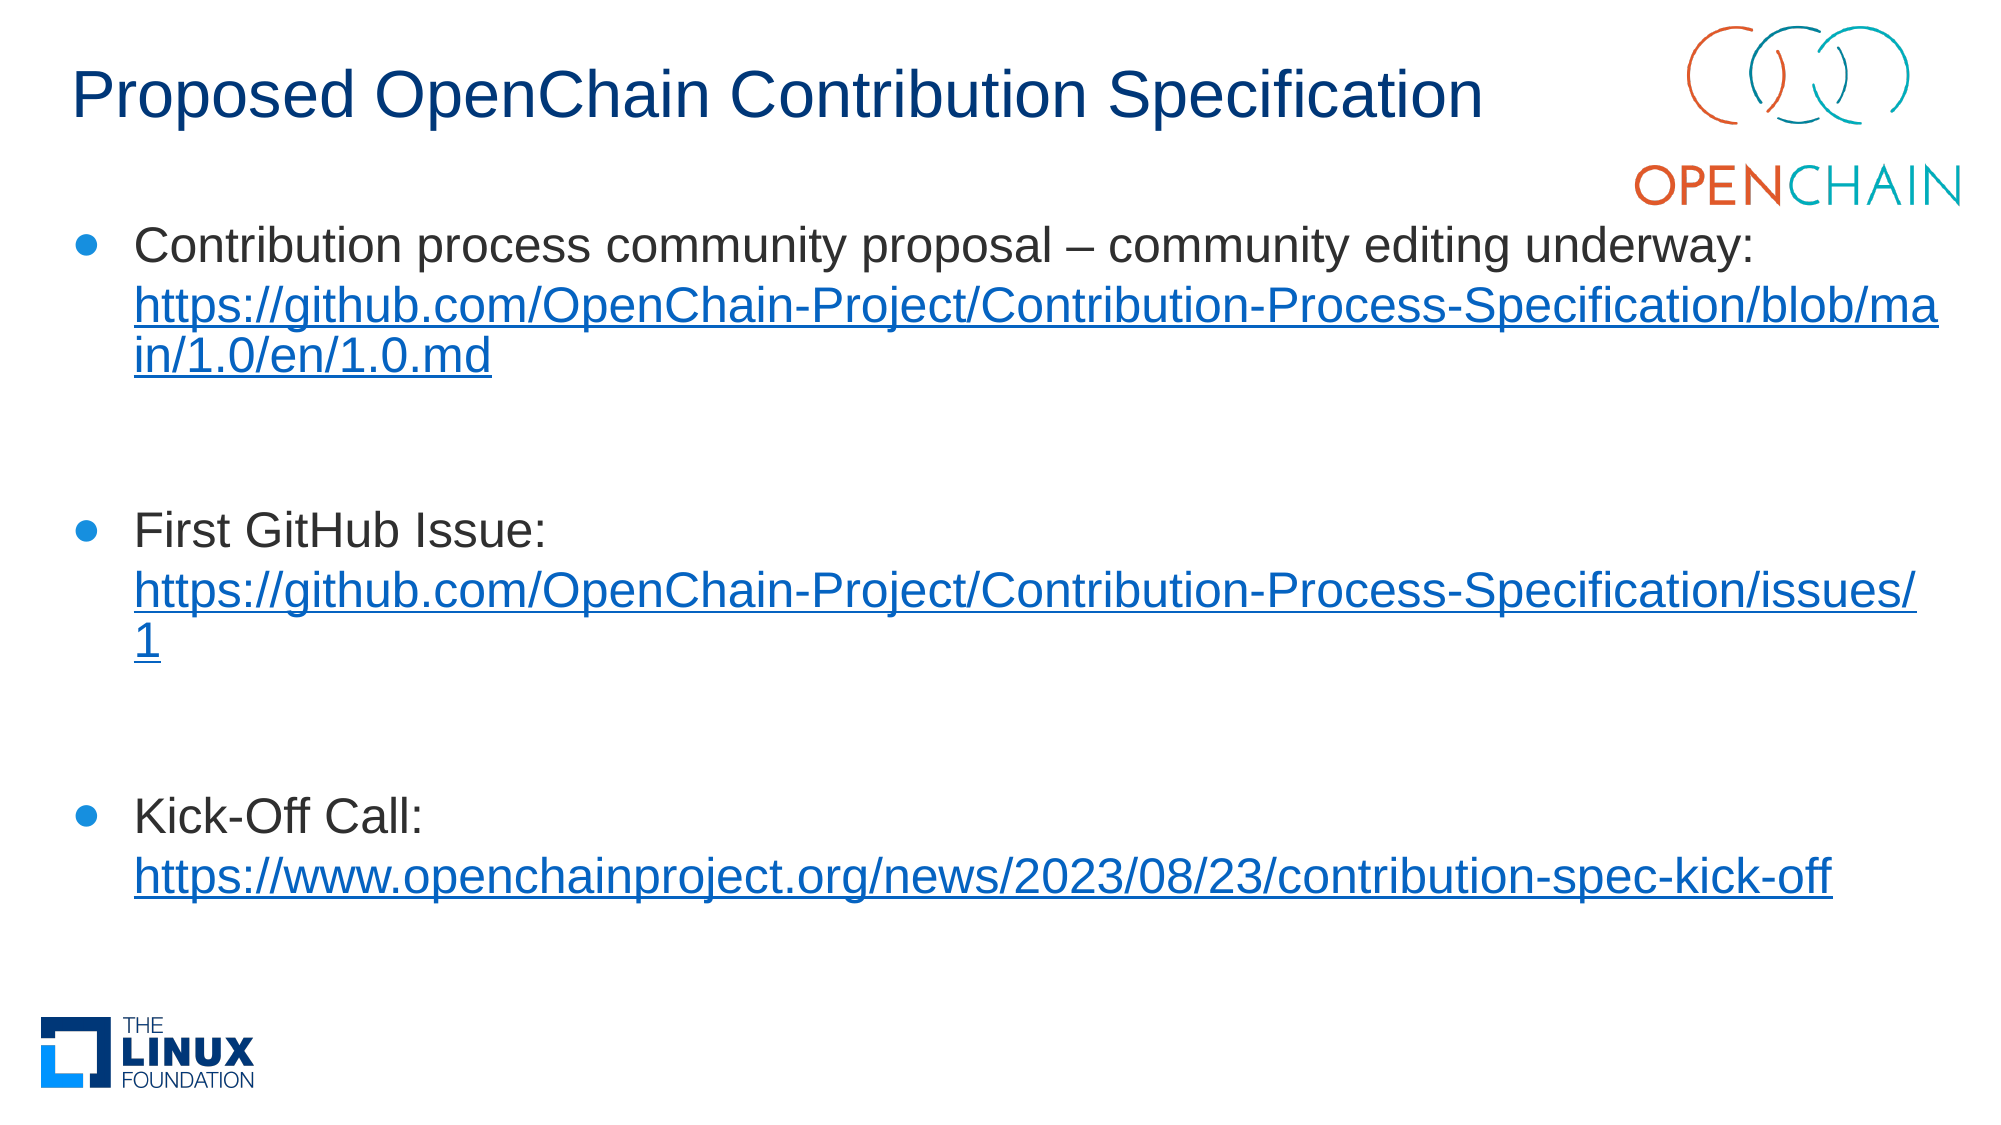

# Proposed OpenChain Contribution Specification
Contribution process community proposal – community editing underway:
https://github.com/OpenChain-Project/Contribution-Process-Specification/blob/main/1.0/en/1.0.md
First GitHub Issue:
https://github.com/OpenChain-Project/Contribution-Process-Specification/issues/1
Kick-Off Call:
https://www.openchainproject.org/news/2023/08/23/contribution-spec-kick-off